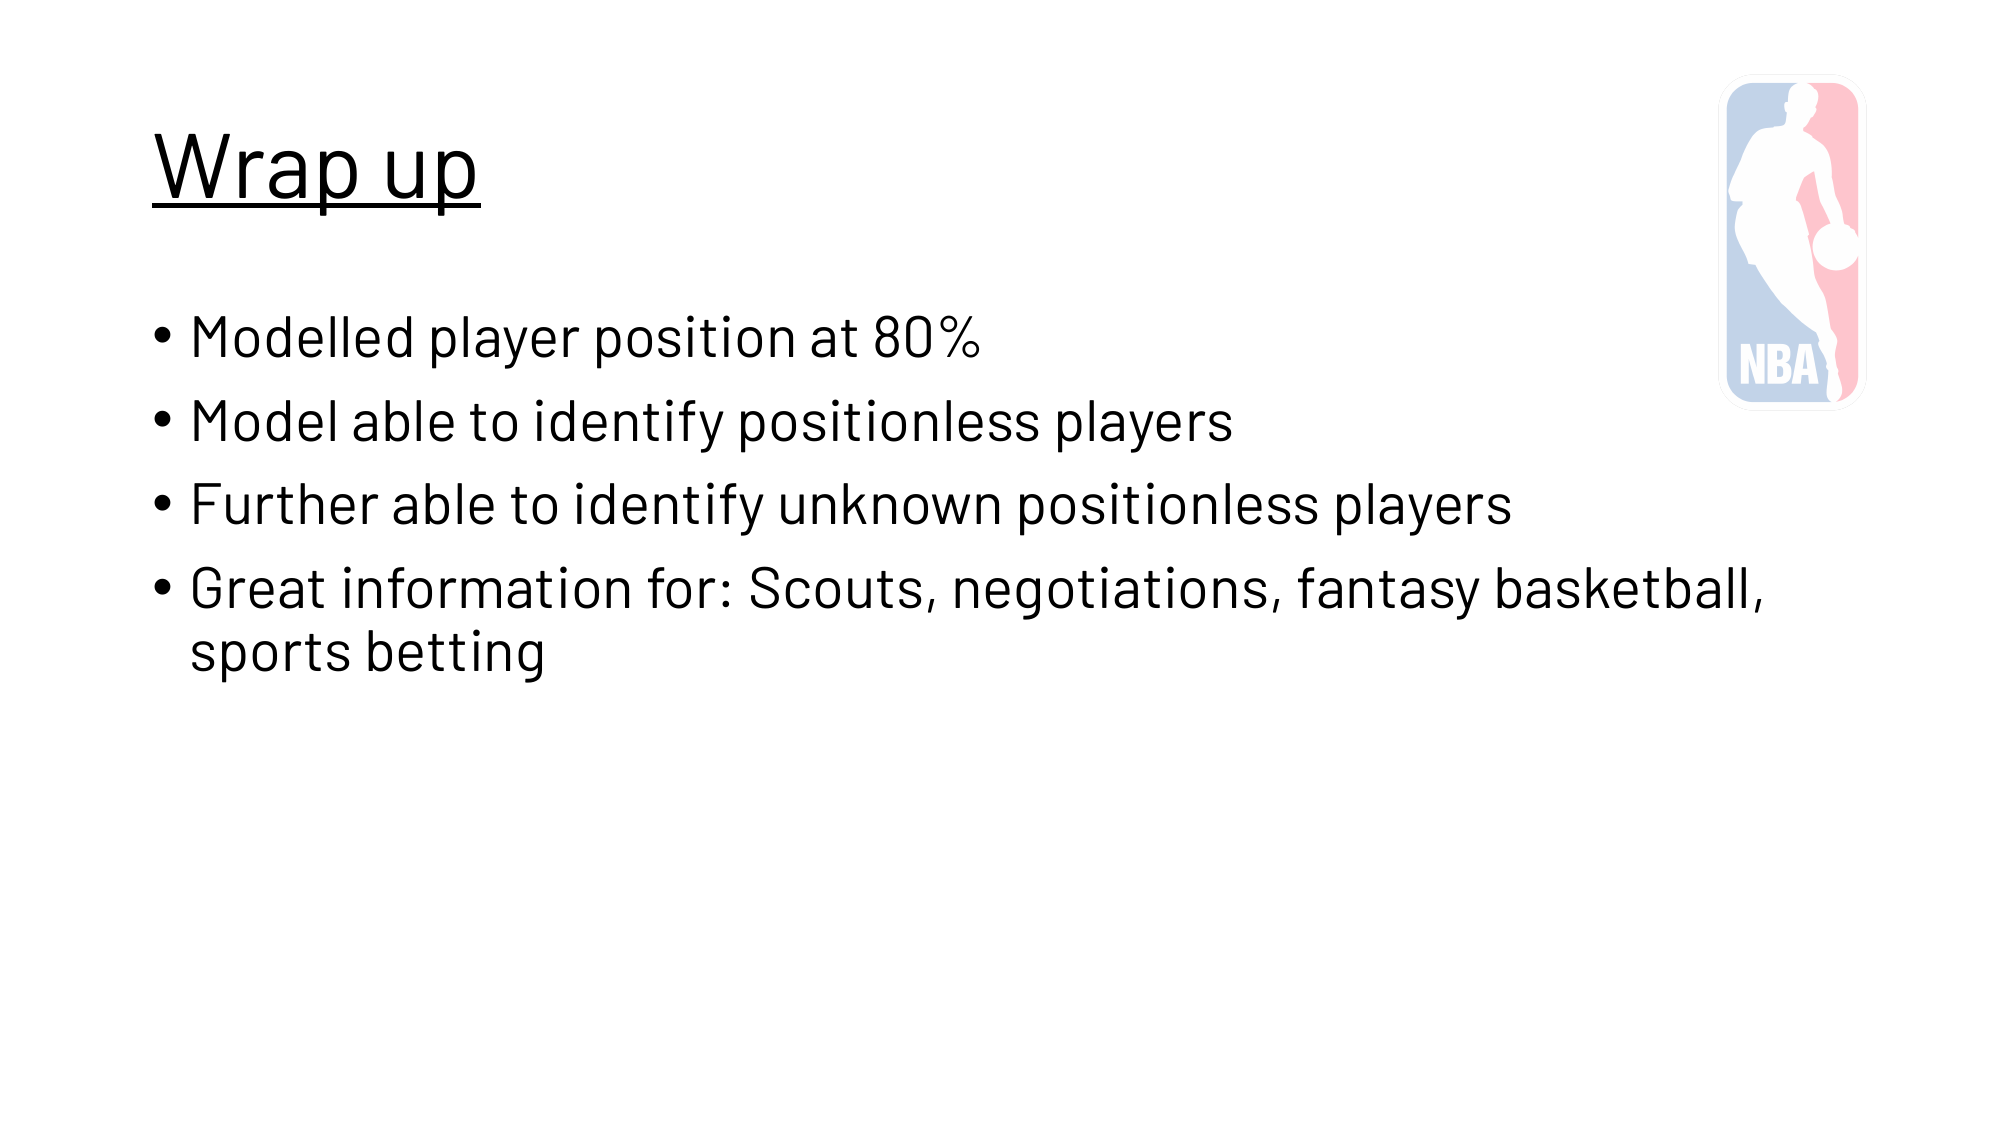

# Wrap up
Modelled player position at 80%
Model able to identify positionless players
Further able to identify unknown positionless players
Great information for: Scouts, negotiations, fantasy basketball, sports betting